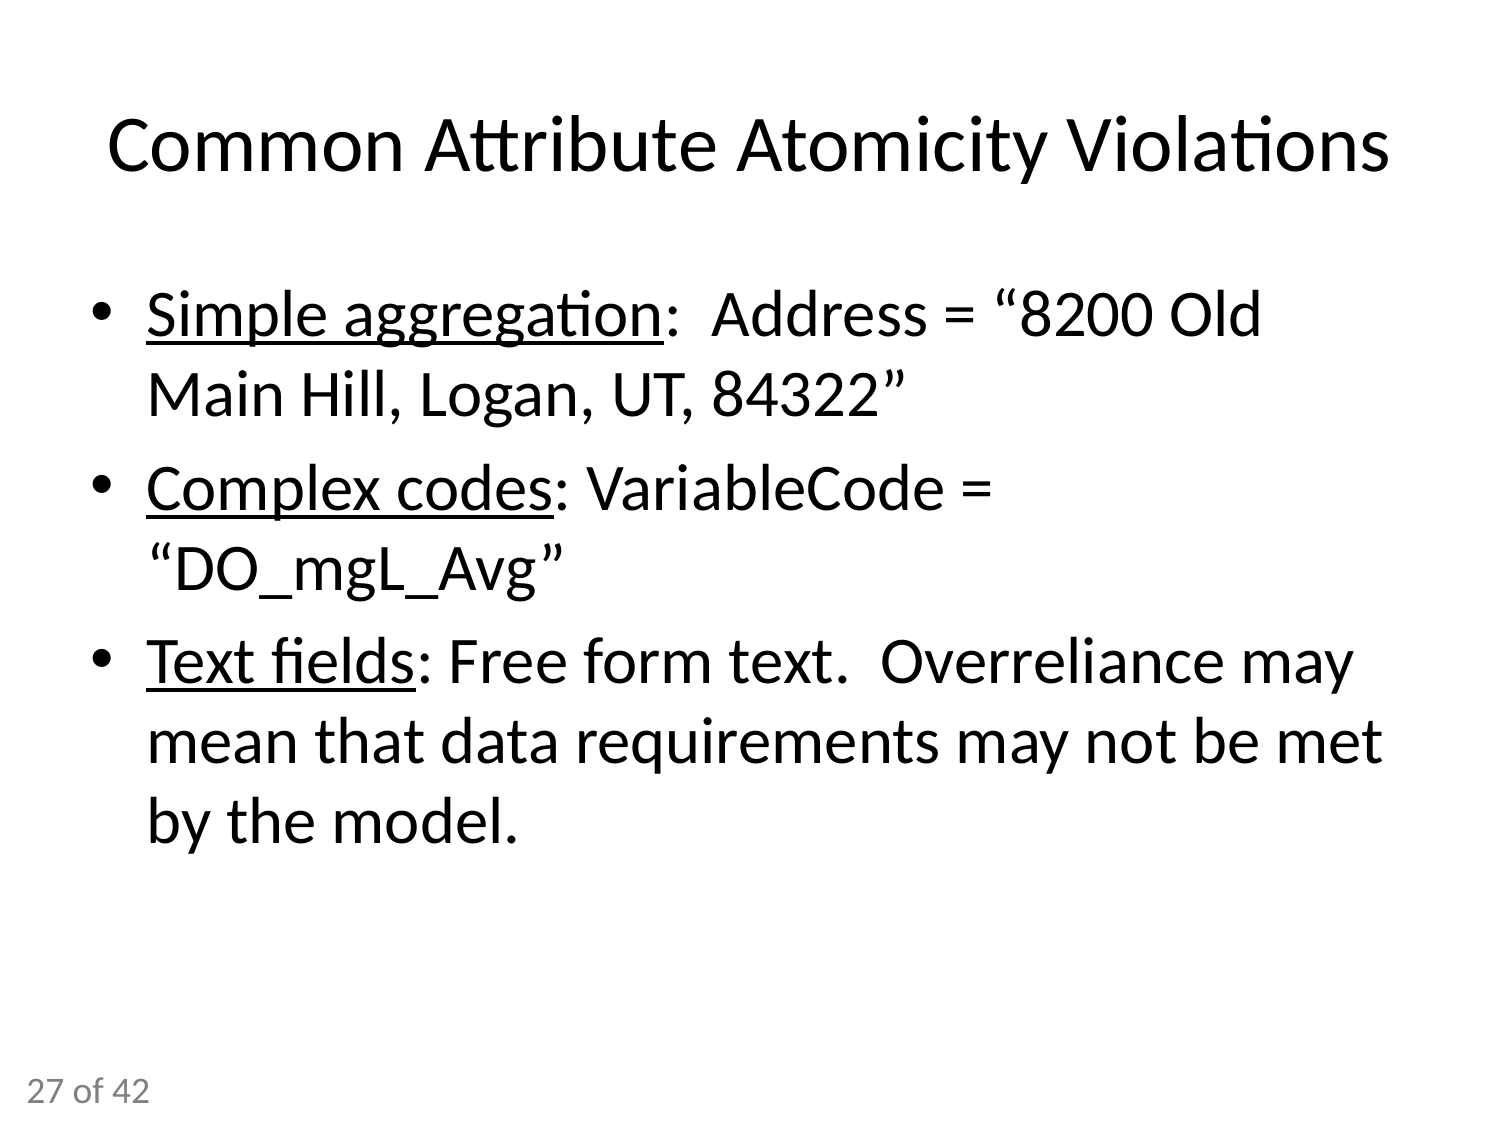

# Common Attribute Atomicity Violations
Simple aggregation:  Address = “8200 Old Main Hill, Logan, UT, 84322”
Complex codes: VariableCode = “DO_mgL_Avg”
Text fields: Free form text.  Overreliance may mean that data requirements may not be met by the model.